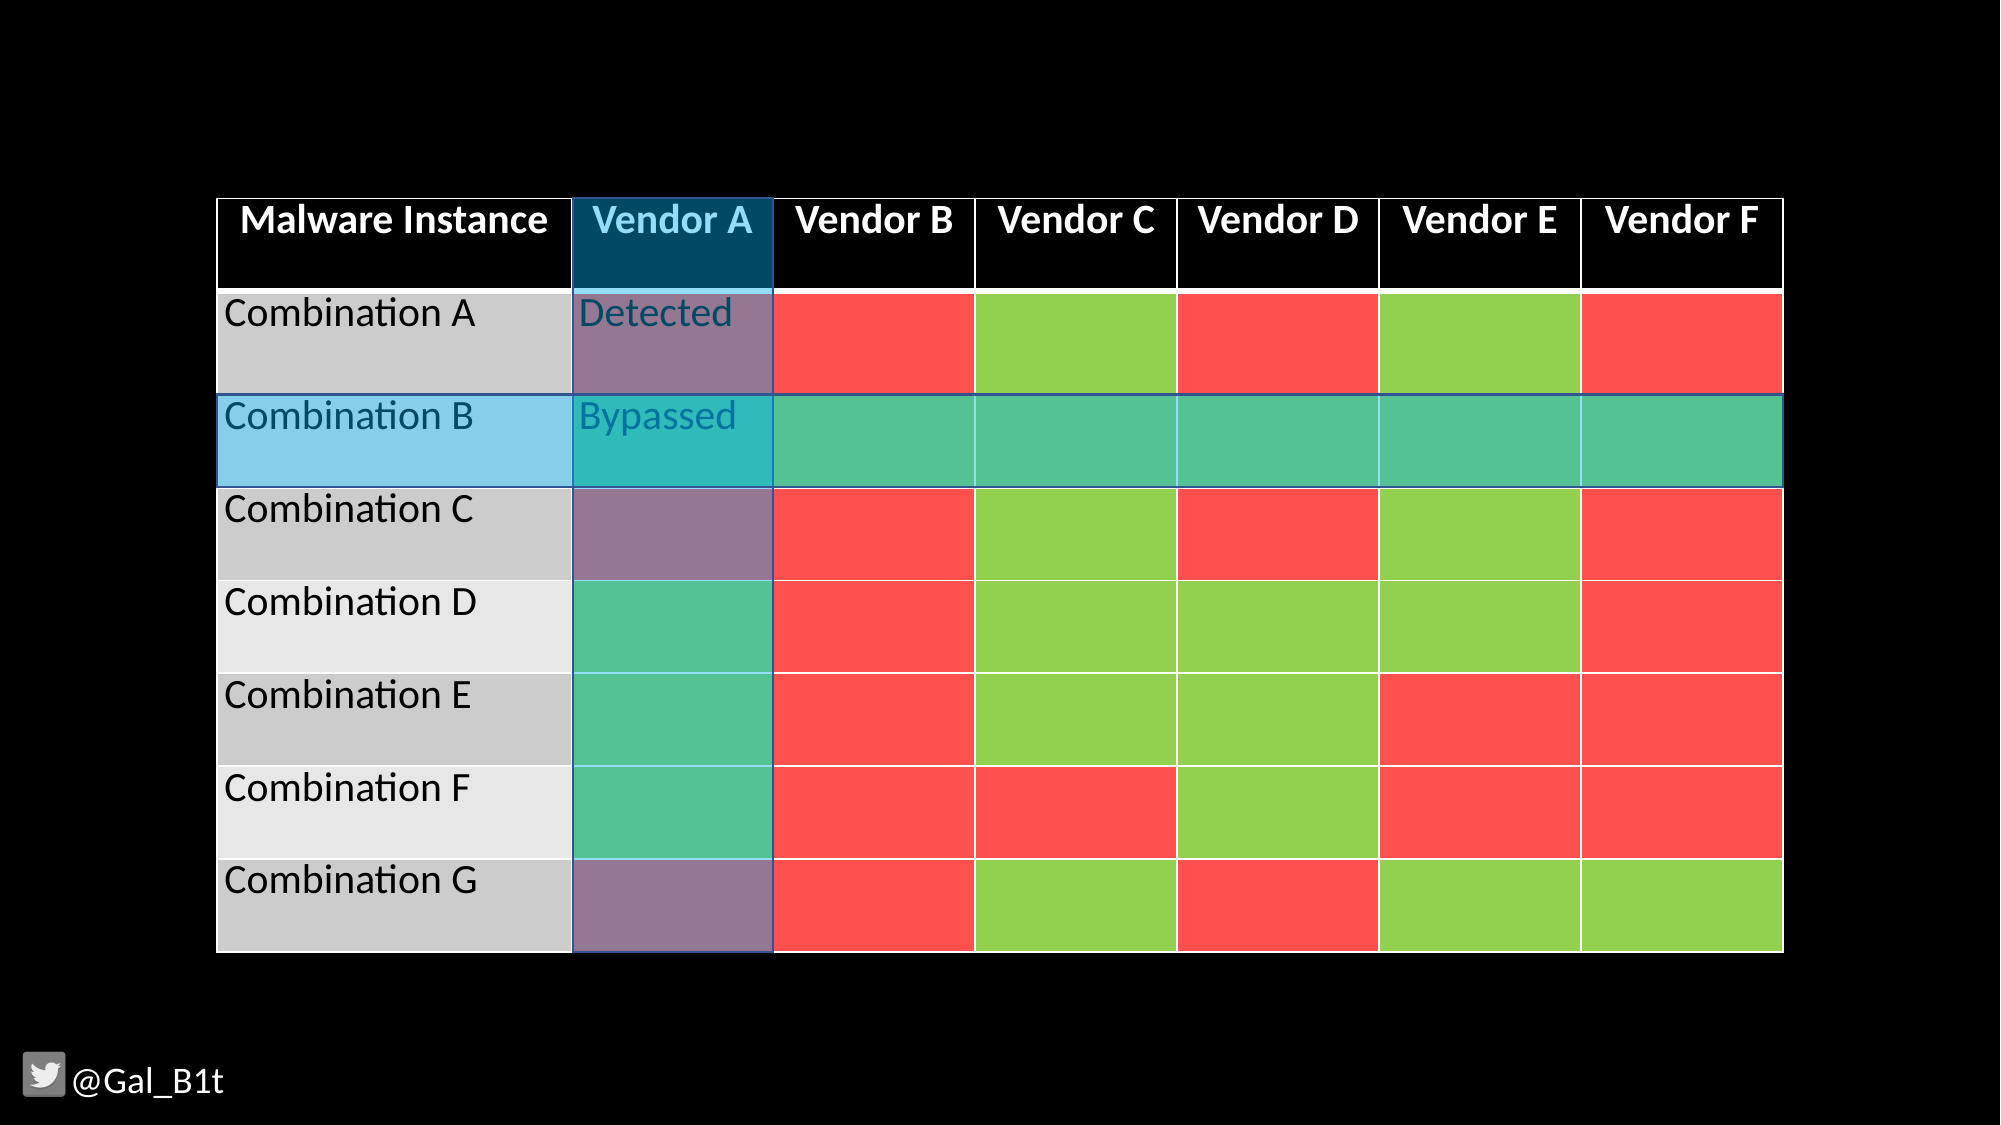

| Malware Instance | Vendor A | Vendor B | Vendor C | Vendor D | Vendor E | Vendor F |
| --- | --- | --- | --- | --- | --- | --- |
| Combination A | Detected |  |  |  |  |  |
| Combination B | Bypassed |  |  |  |  |  |
| Combination C |  |  |  |  |  |  |
| Combination D |  |  |  |  |  |  |
| Combination E |  |  |  |  |  |  |
| Combination F |  |  |  |  |  |  |
| Combination G |  |  |  |  |  |  |